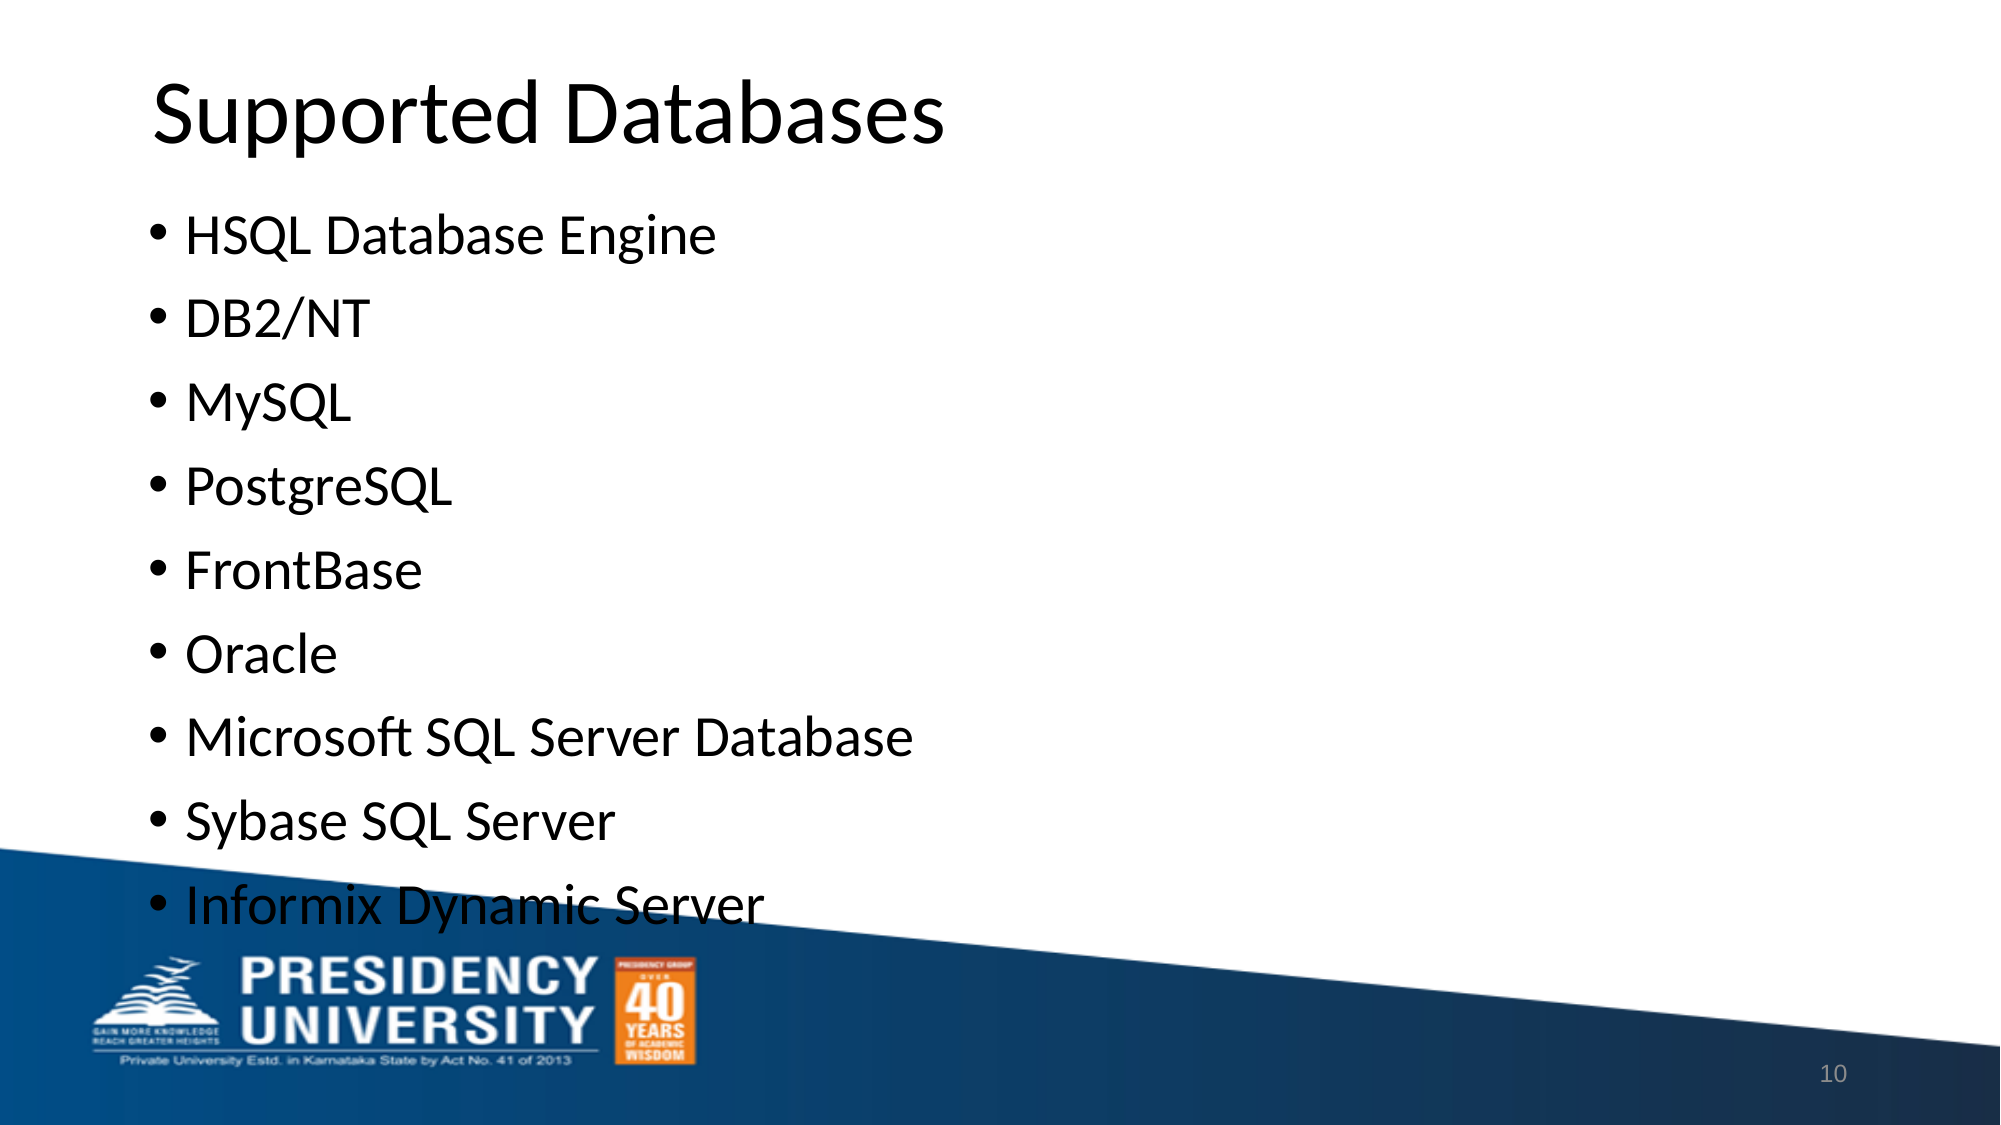

# Supported Databases
HSQL Database Engine
DB2/NT
MySQL
PostgreSQL
FrontBase
Oracle
Microsoft SQL Server Database
Sybase SQL Server
Informix Dynamic Server

10